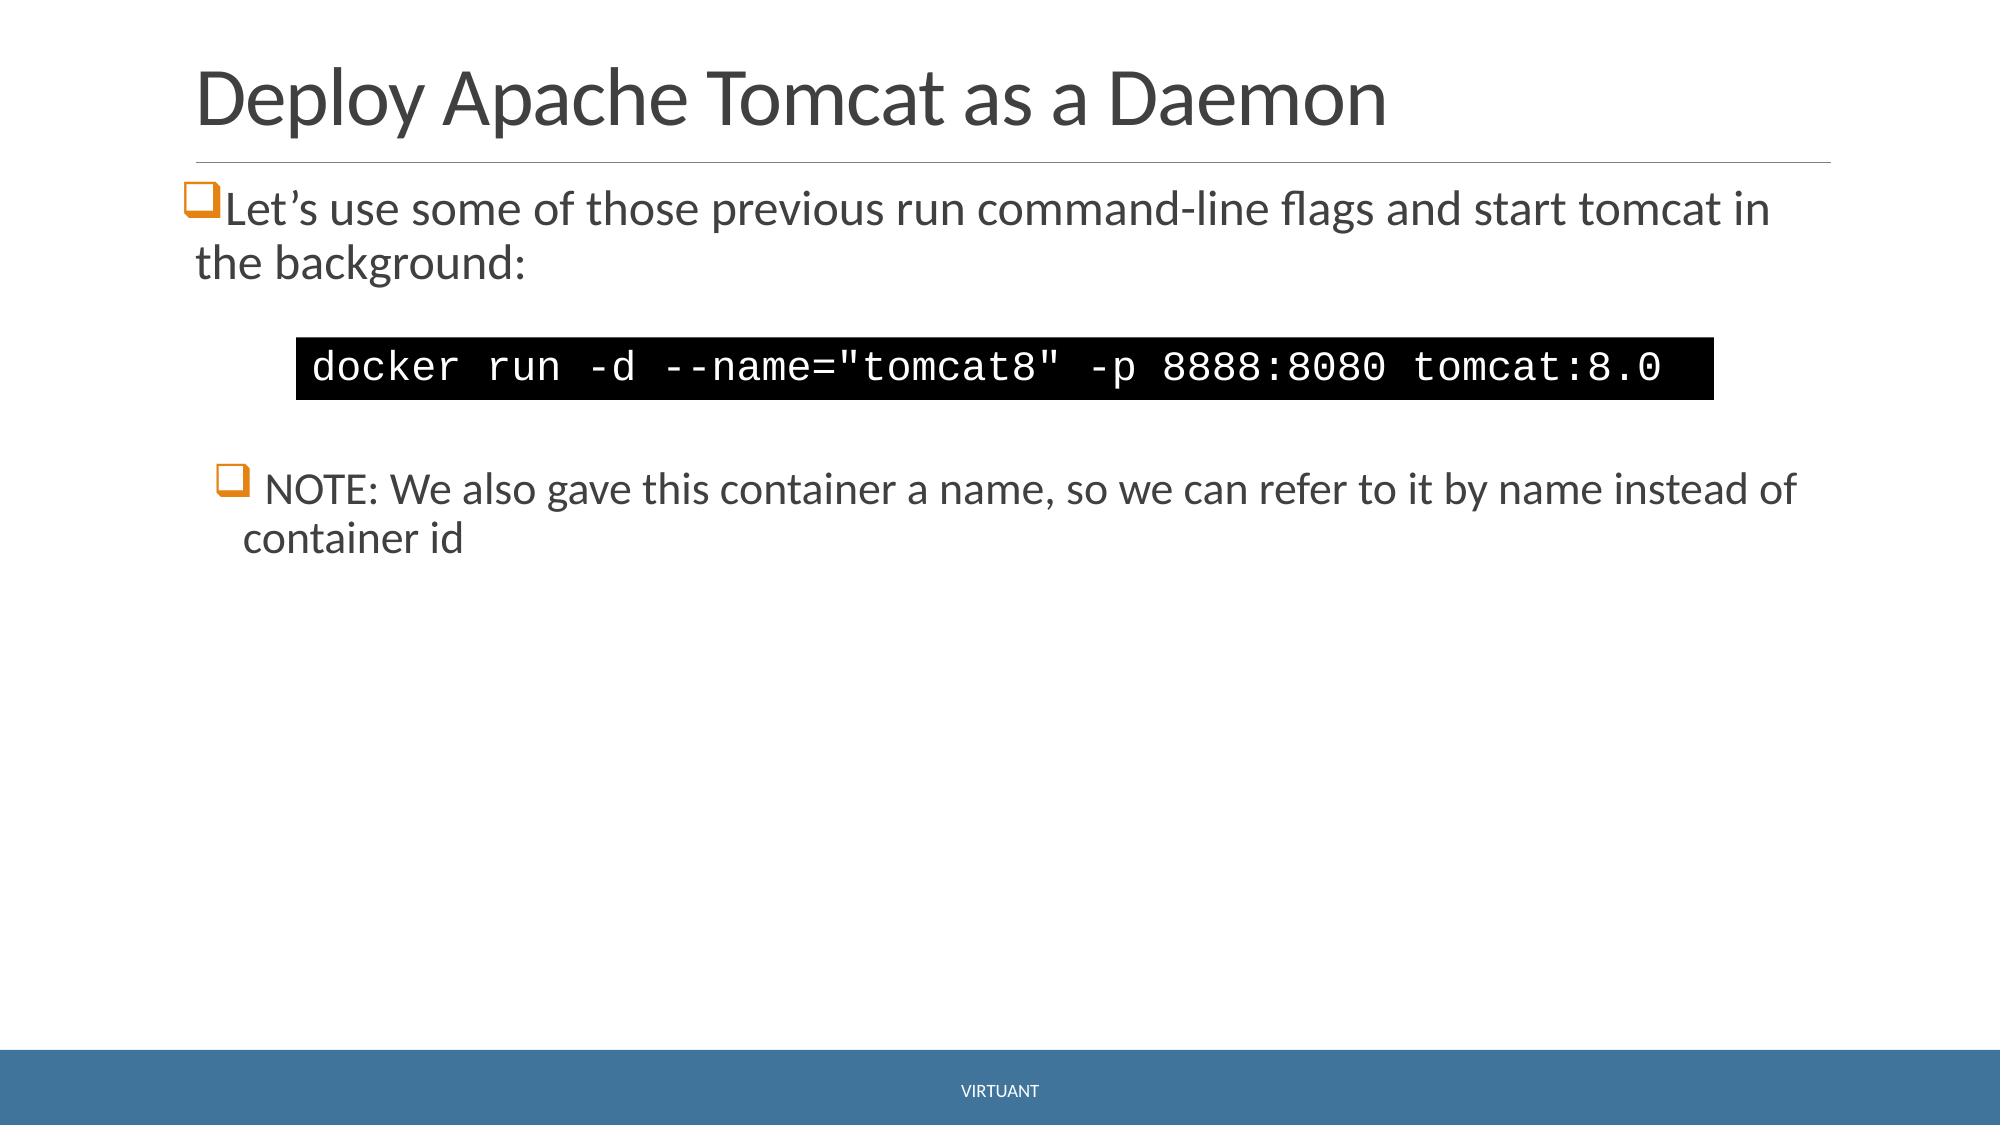

# Deploy Apache Tomcat as a Daemon
Let’s use some of those previous run command-line flags and start tomcat in the background:

 NOTE: We also gave this container a name, so we can refer to it by name instead of container id
docker run -d --name="tomcat8" -p 8888:8080 tomcat:8.0
Virtuant